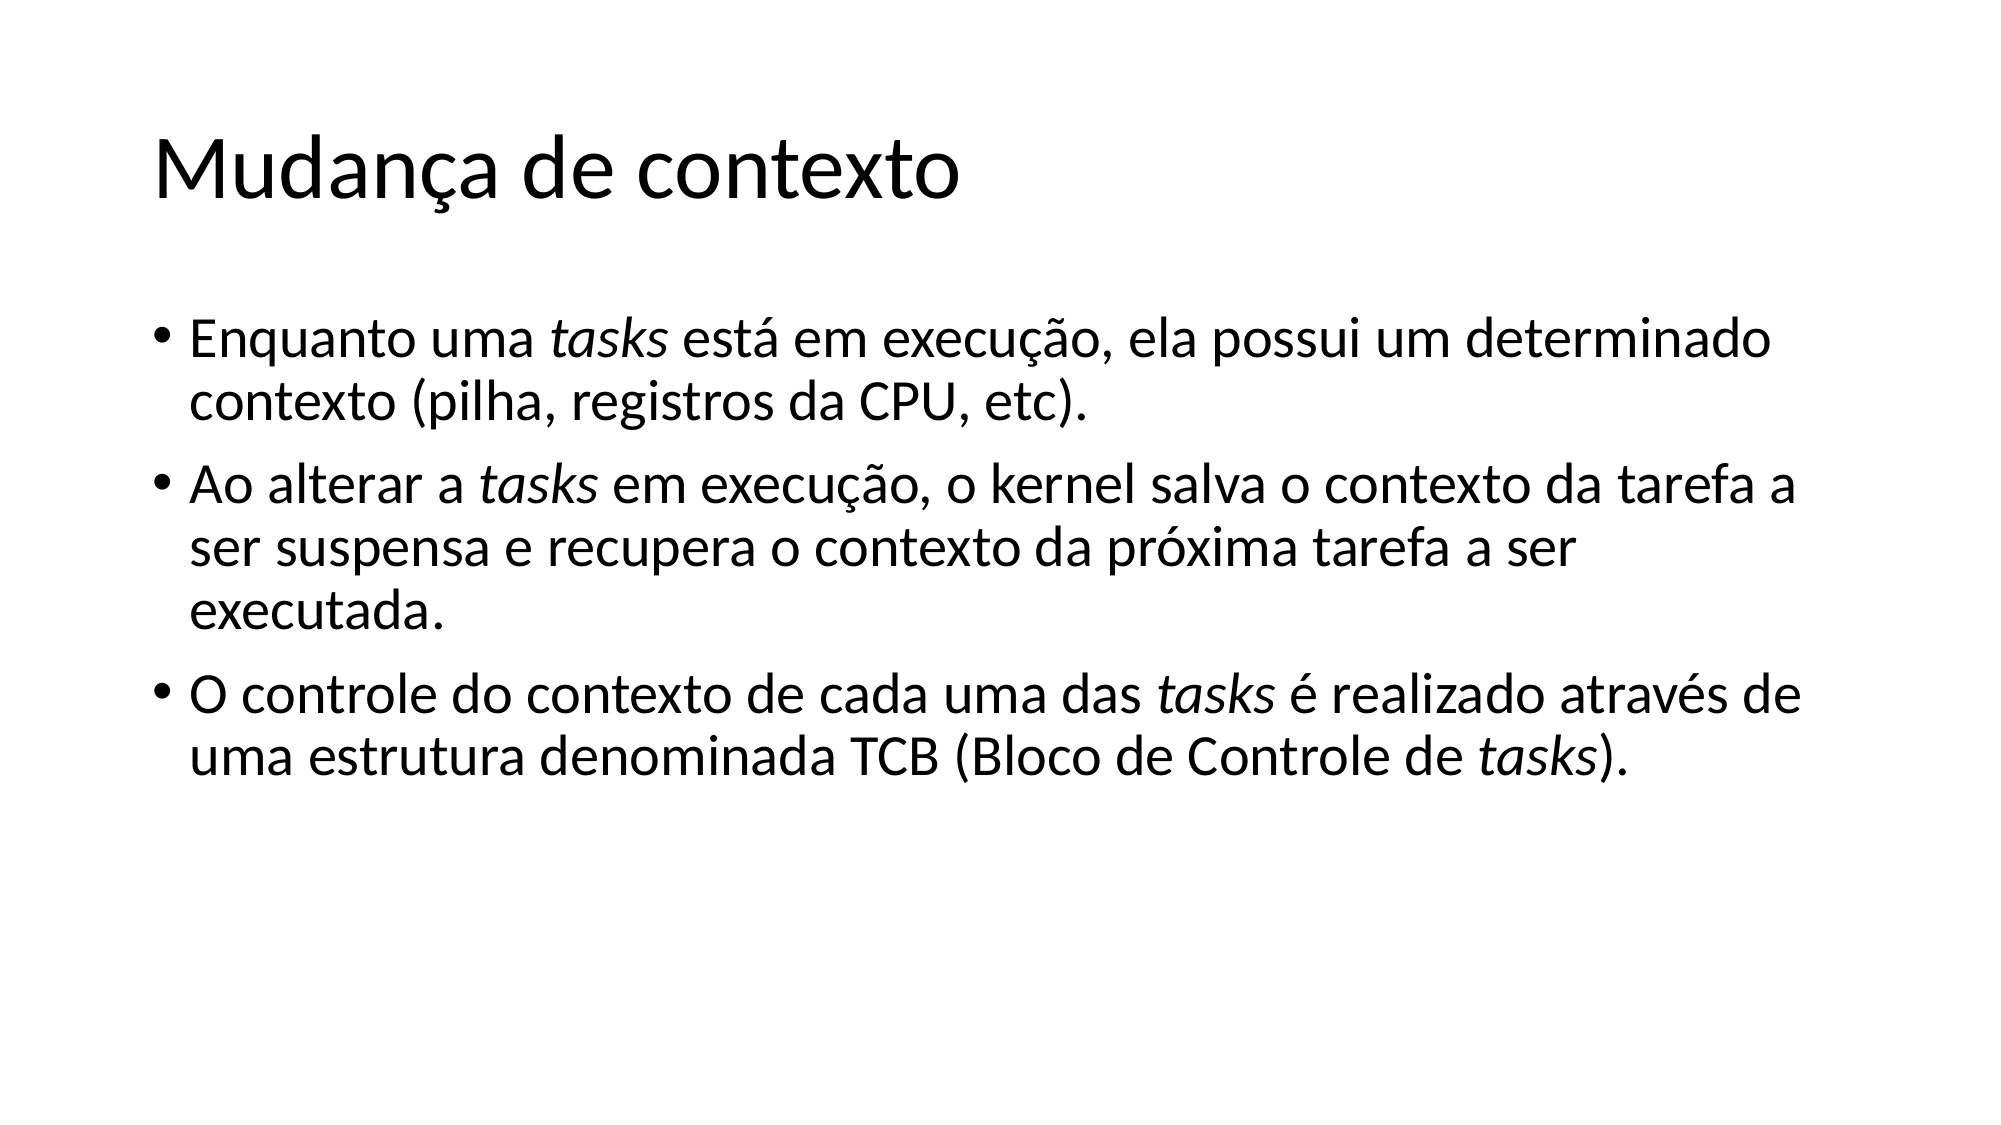

# Mudança de contexto
Enquanto uma tasks está em execução, ela possui um determinado contexto (pilha, registros da CPU, etc).
Ao alterar a tasks em execução, o kernel salva o contexto da tarefa a ser suspensa e recupera o contexto da próxima tarefa a ser executada.
O controle do contexto de cada uma das tasks é realizado através de uma estrutura denominada TCB (Bloco de Controle de tasks).